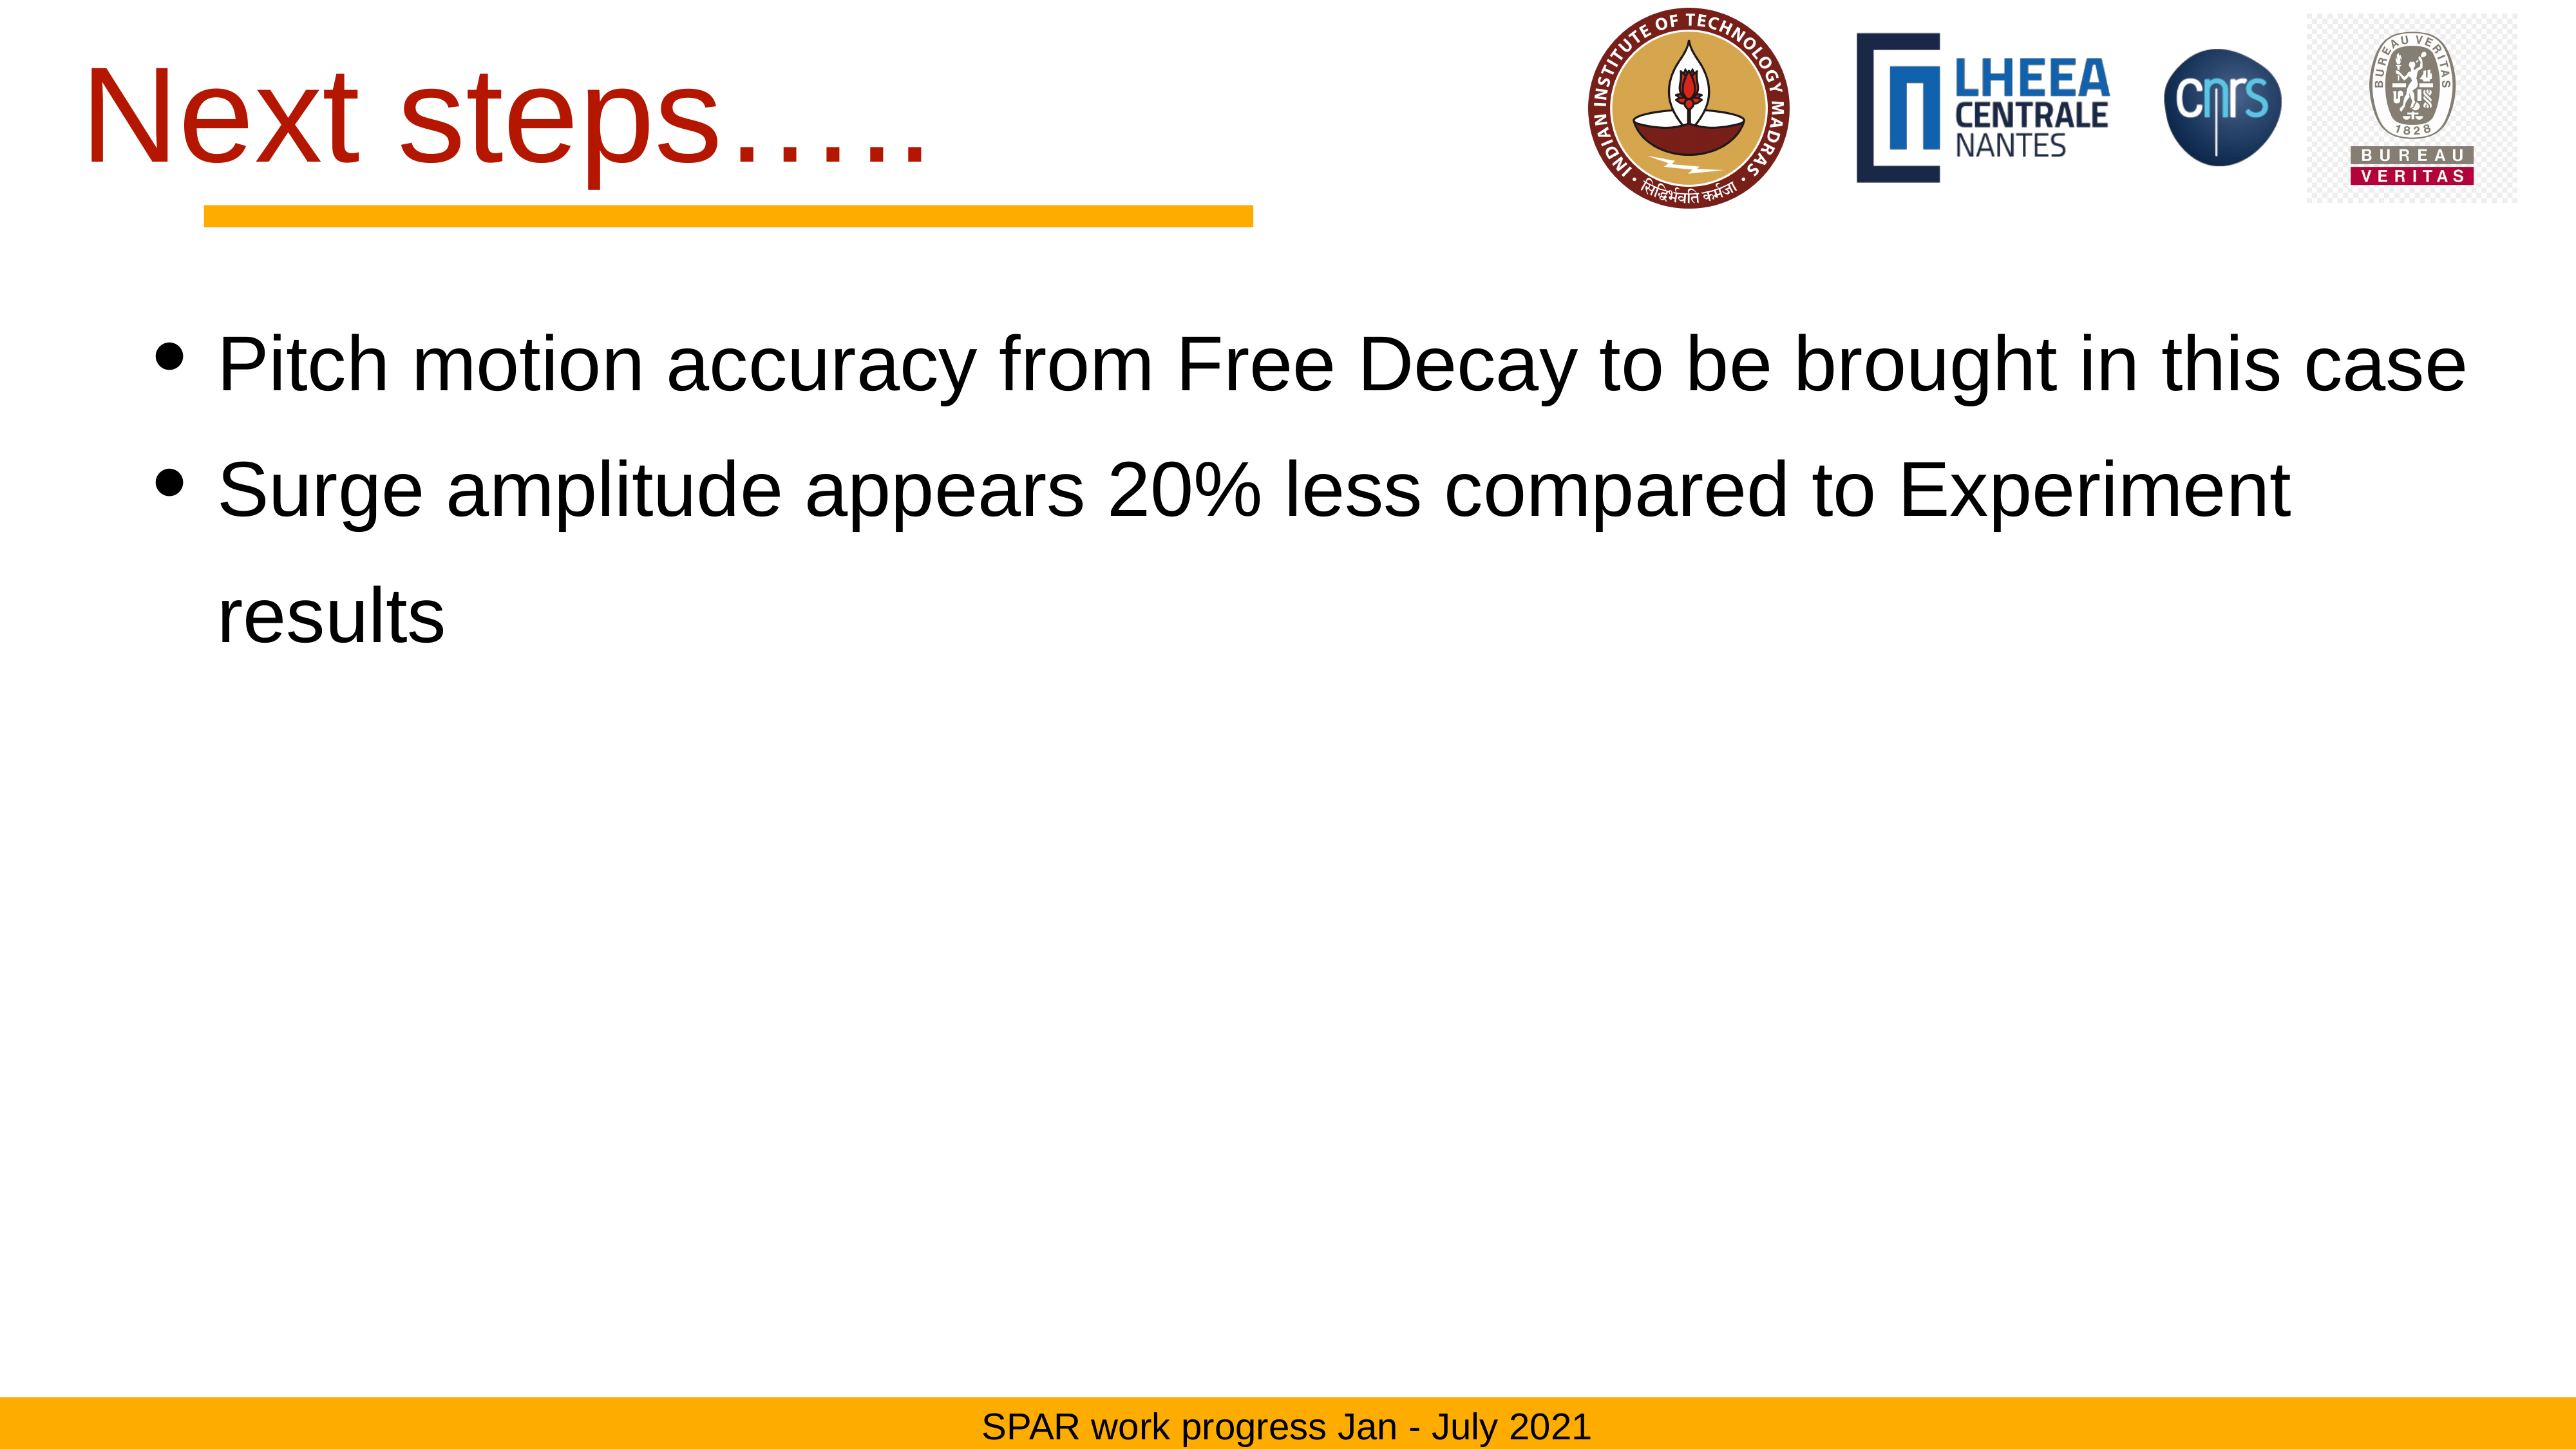

# Next steps…..
Pitch motion accuracy from Free Decay to be brought in this case
Surge amplitude appears 20% less compared to Experiment results
35